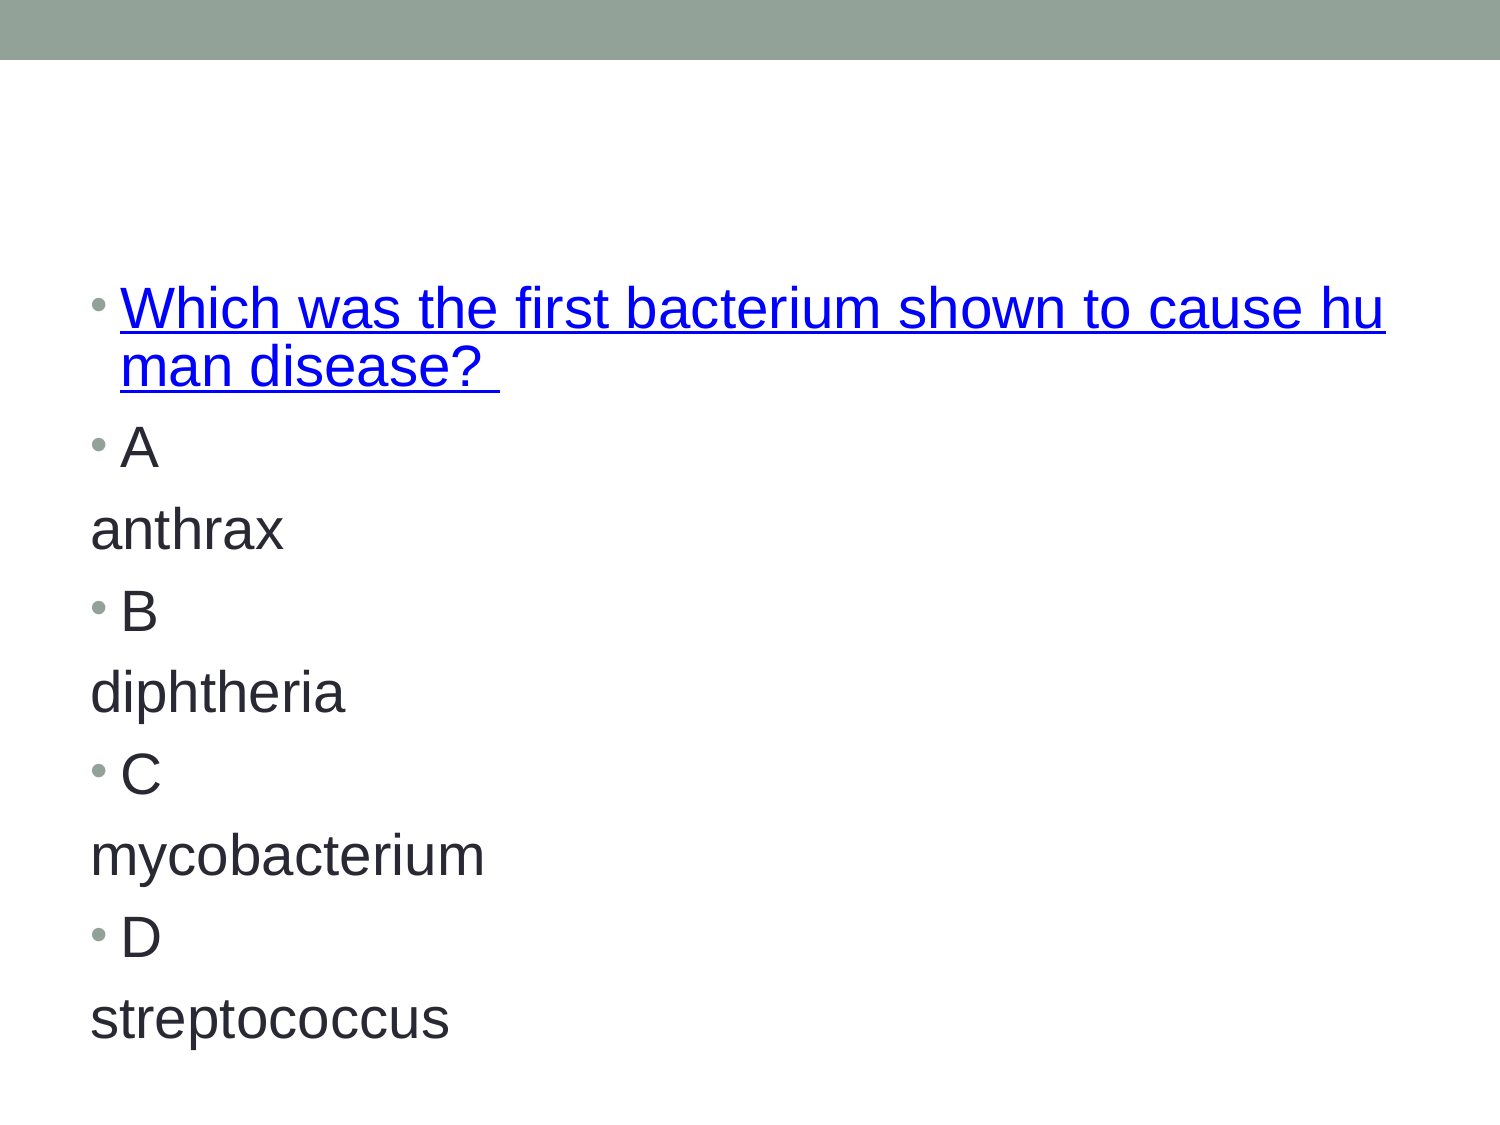

#
Which was the first bacterium shown to cause human disease?
A
anthrax
B
diphtheria
C
mycobacterium
D
streptococcus